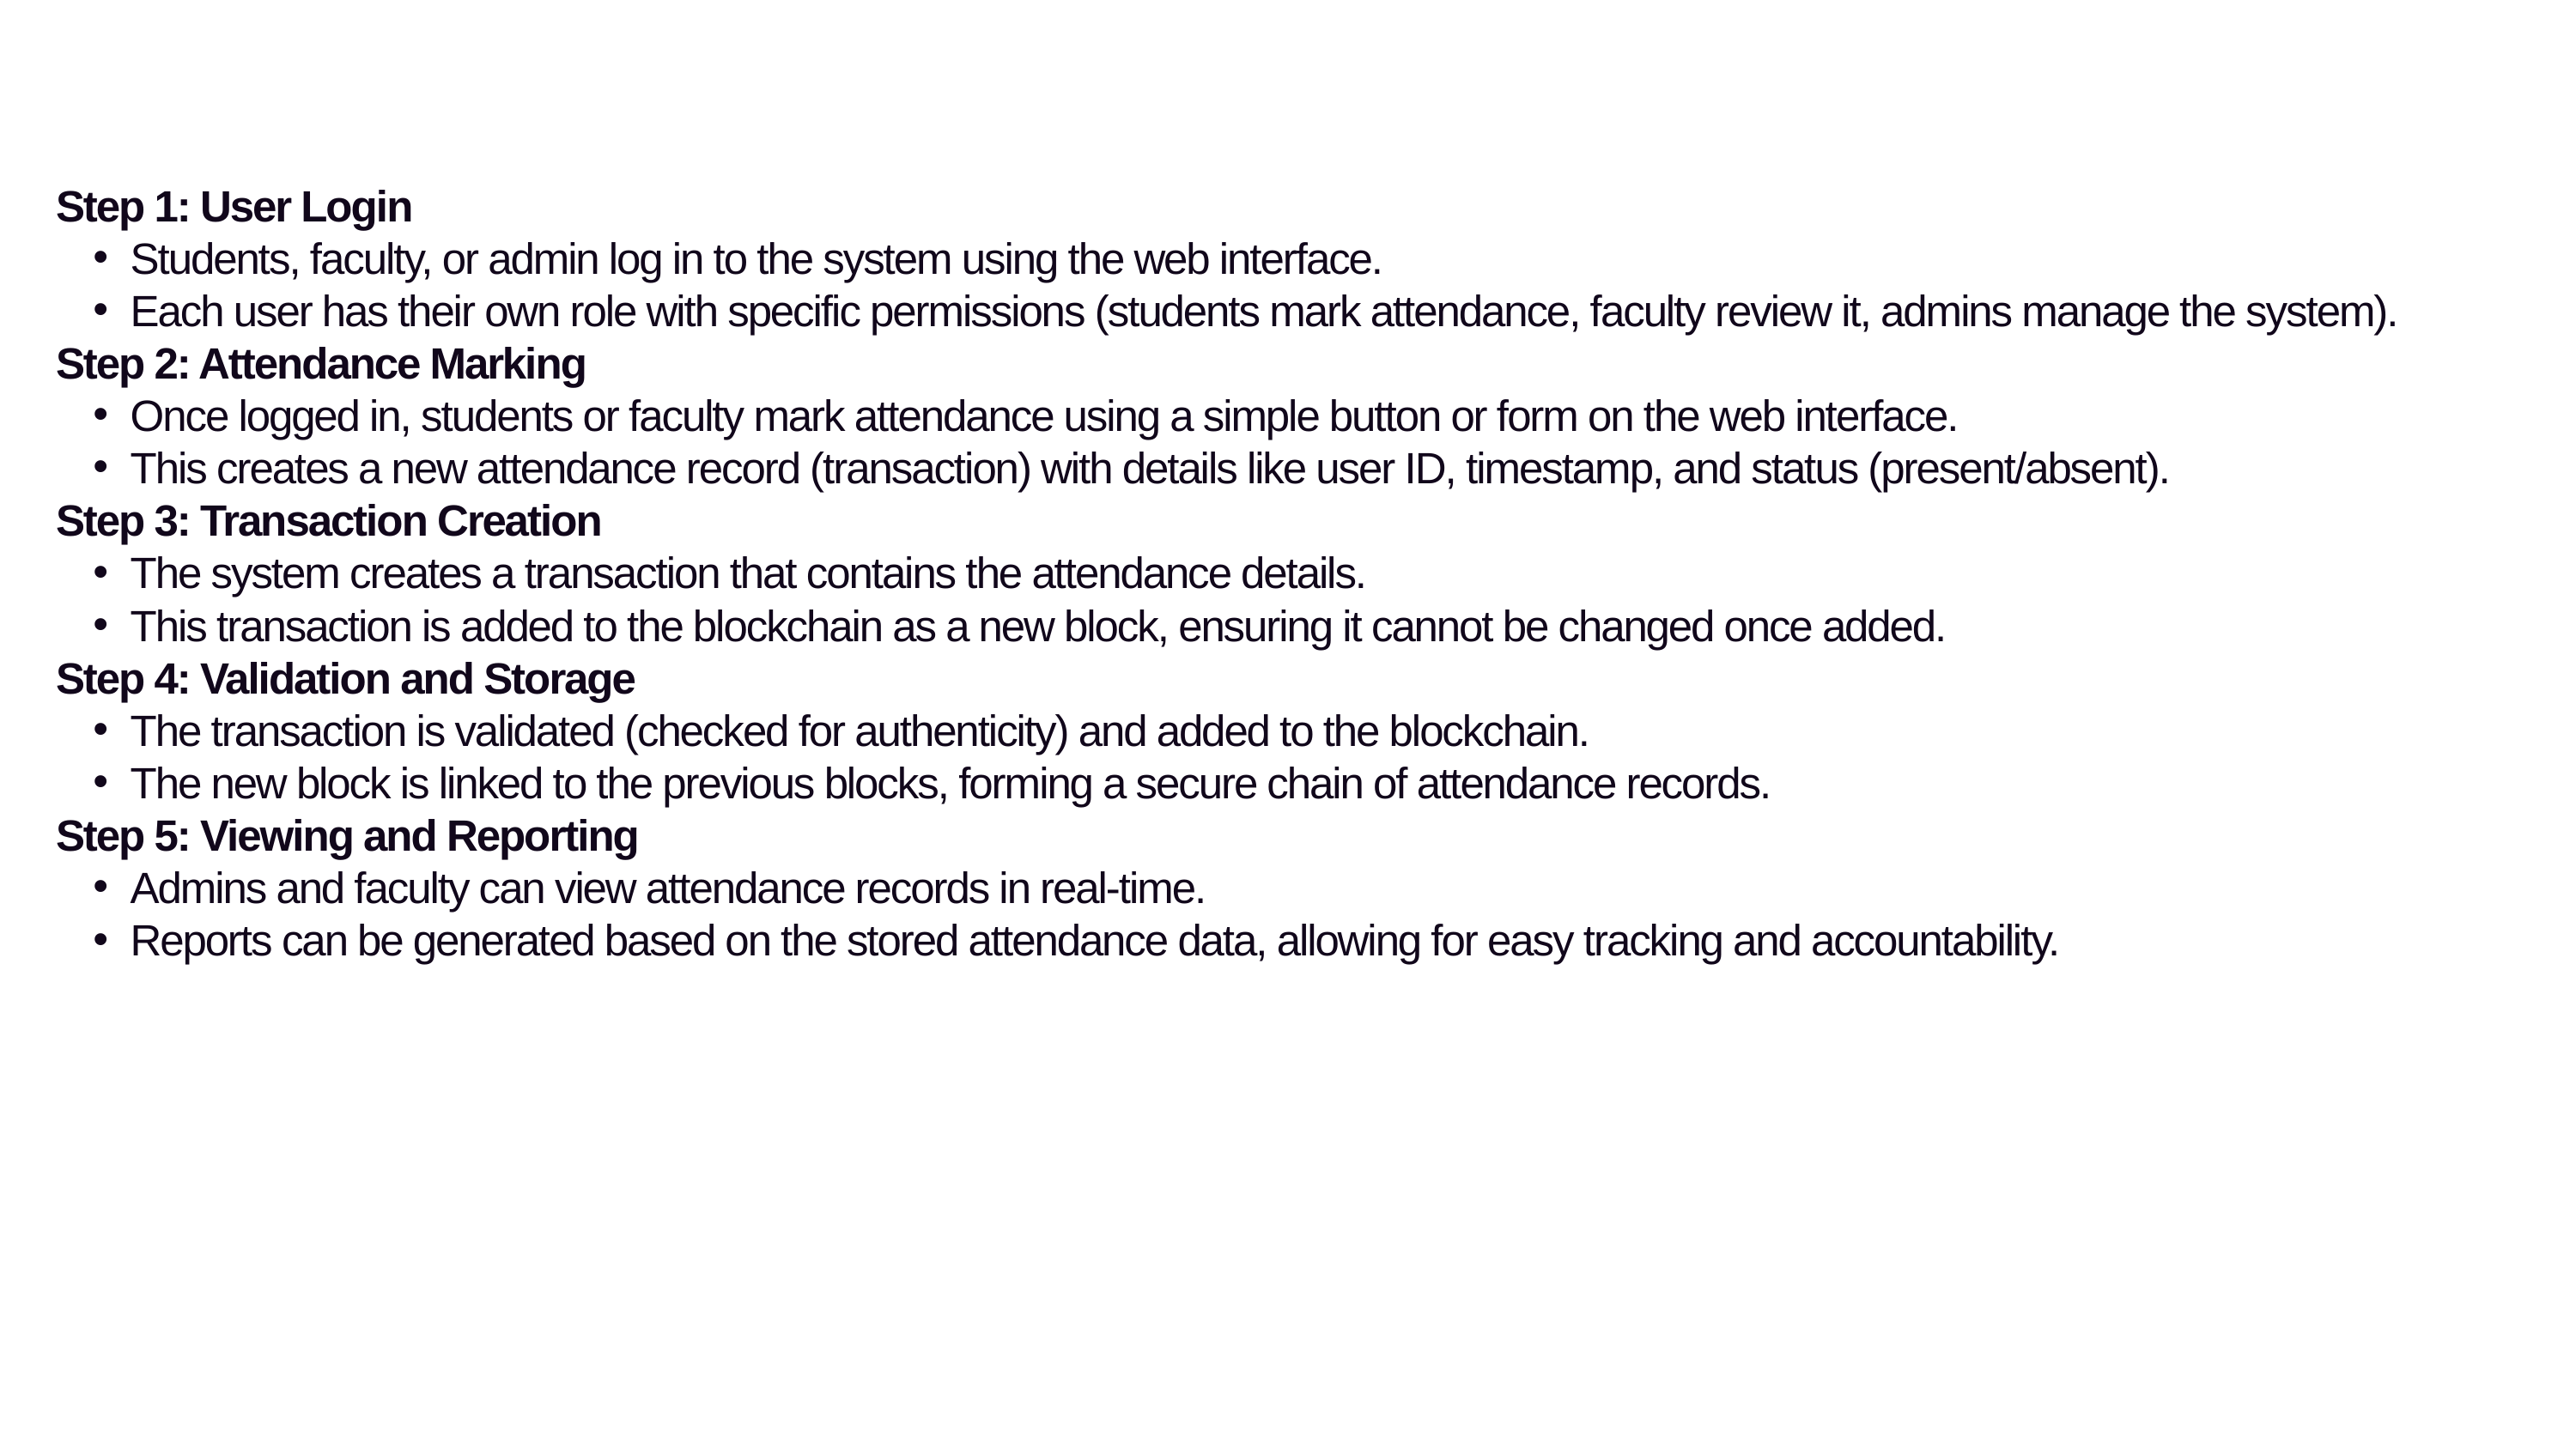

Step 1: User Login
Students, faculty, or admin log in to the system using the web interface.
Each user has their own role with specific permissions (students mark attendance, faculty review it, admins manage the system).
Step 2: Attendance Marking
Once logged in, students or faculty mark attendance using a simple button or form on the web interface.
This creates a new attendance record (transaction) with details like user ID, timestamp, and status (present/absent).
Step 3: Transaction Creation
The system creates a transaction that contains the attendance details.
This transaction is added to the blockchain as a new block, ensuring it cannot be changed once added.
Step 4: Validation and Storage
The transaction is validated (checked for authenticity) and added to the blockchain.
The new block is linked to the previous blocks, forming a secure chain of attendance records.
Step 5: Viewing and Reporting
Admins and faculty can view attendance records in real-time.
Reports can be generated based on the stored attendance data, allowing for easy tracking and accountability.